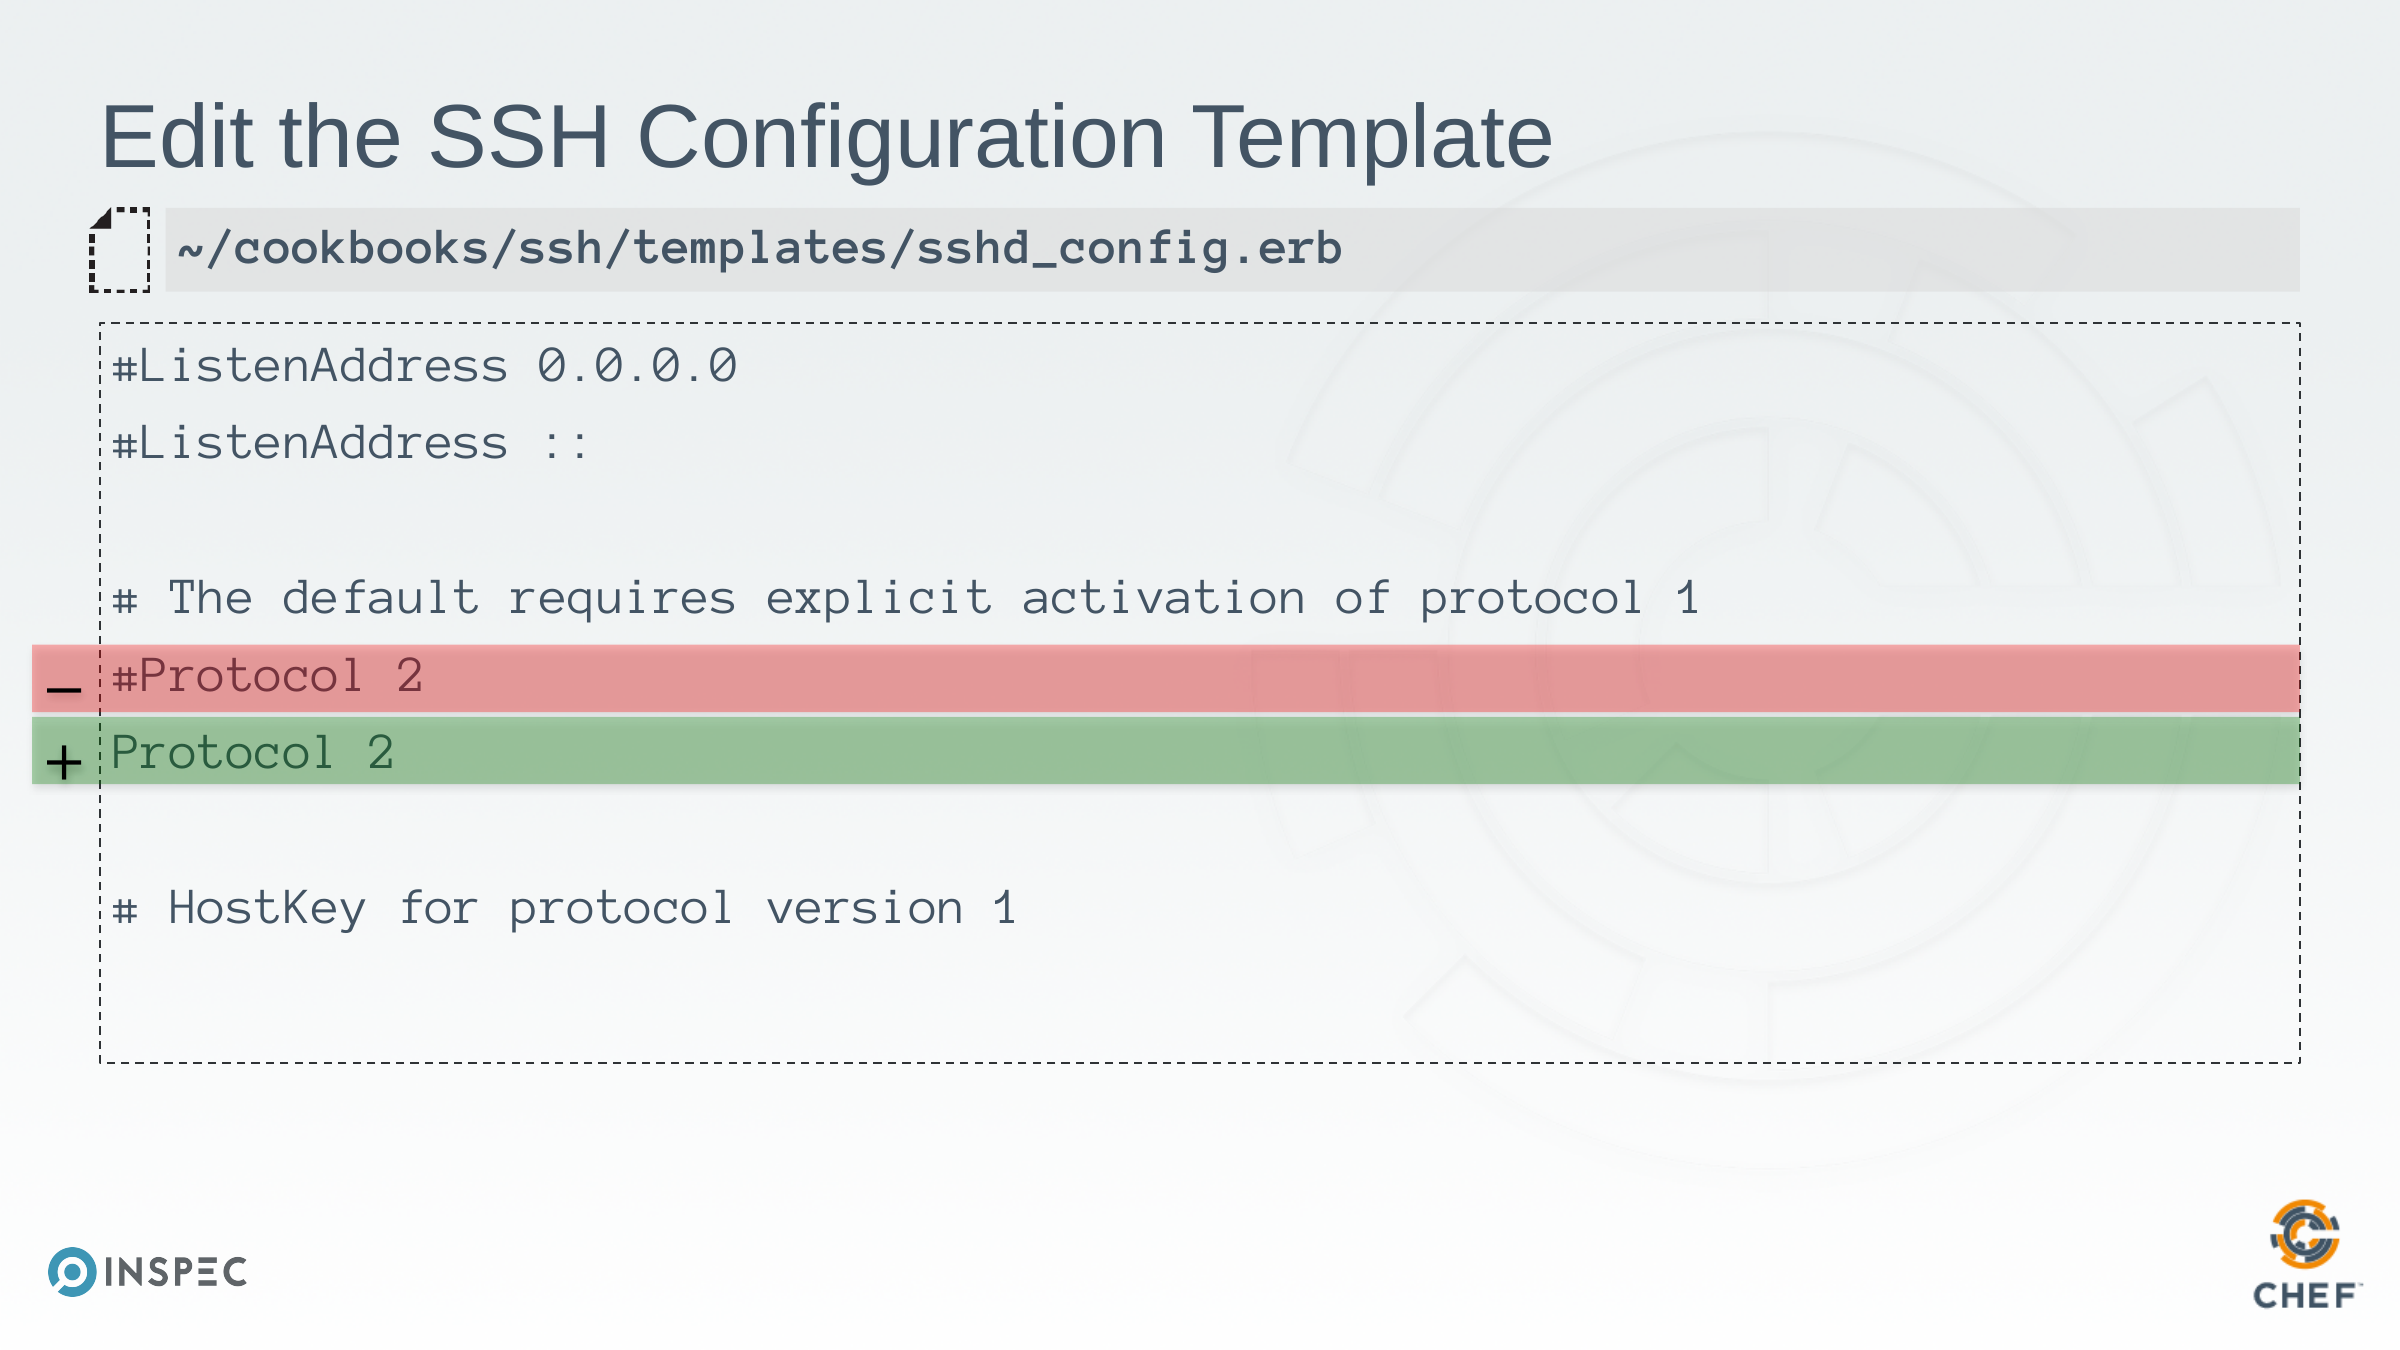

# Edit the SSH Configuration Template
~/cookbooks/ssh/templates/sshd_config.erb
#ListenAddress 0.0.0.0
#ListenAddress ::

# The default requires explicit activation of protocol 1
#Protocol 2
Protocol 2

# HostKey for protocol version 1

-
+